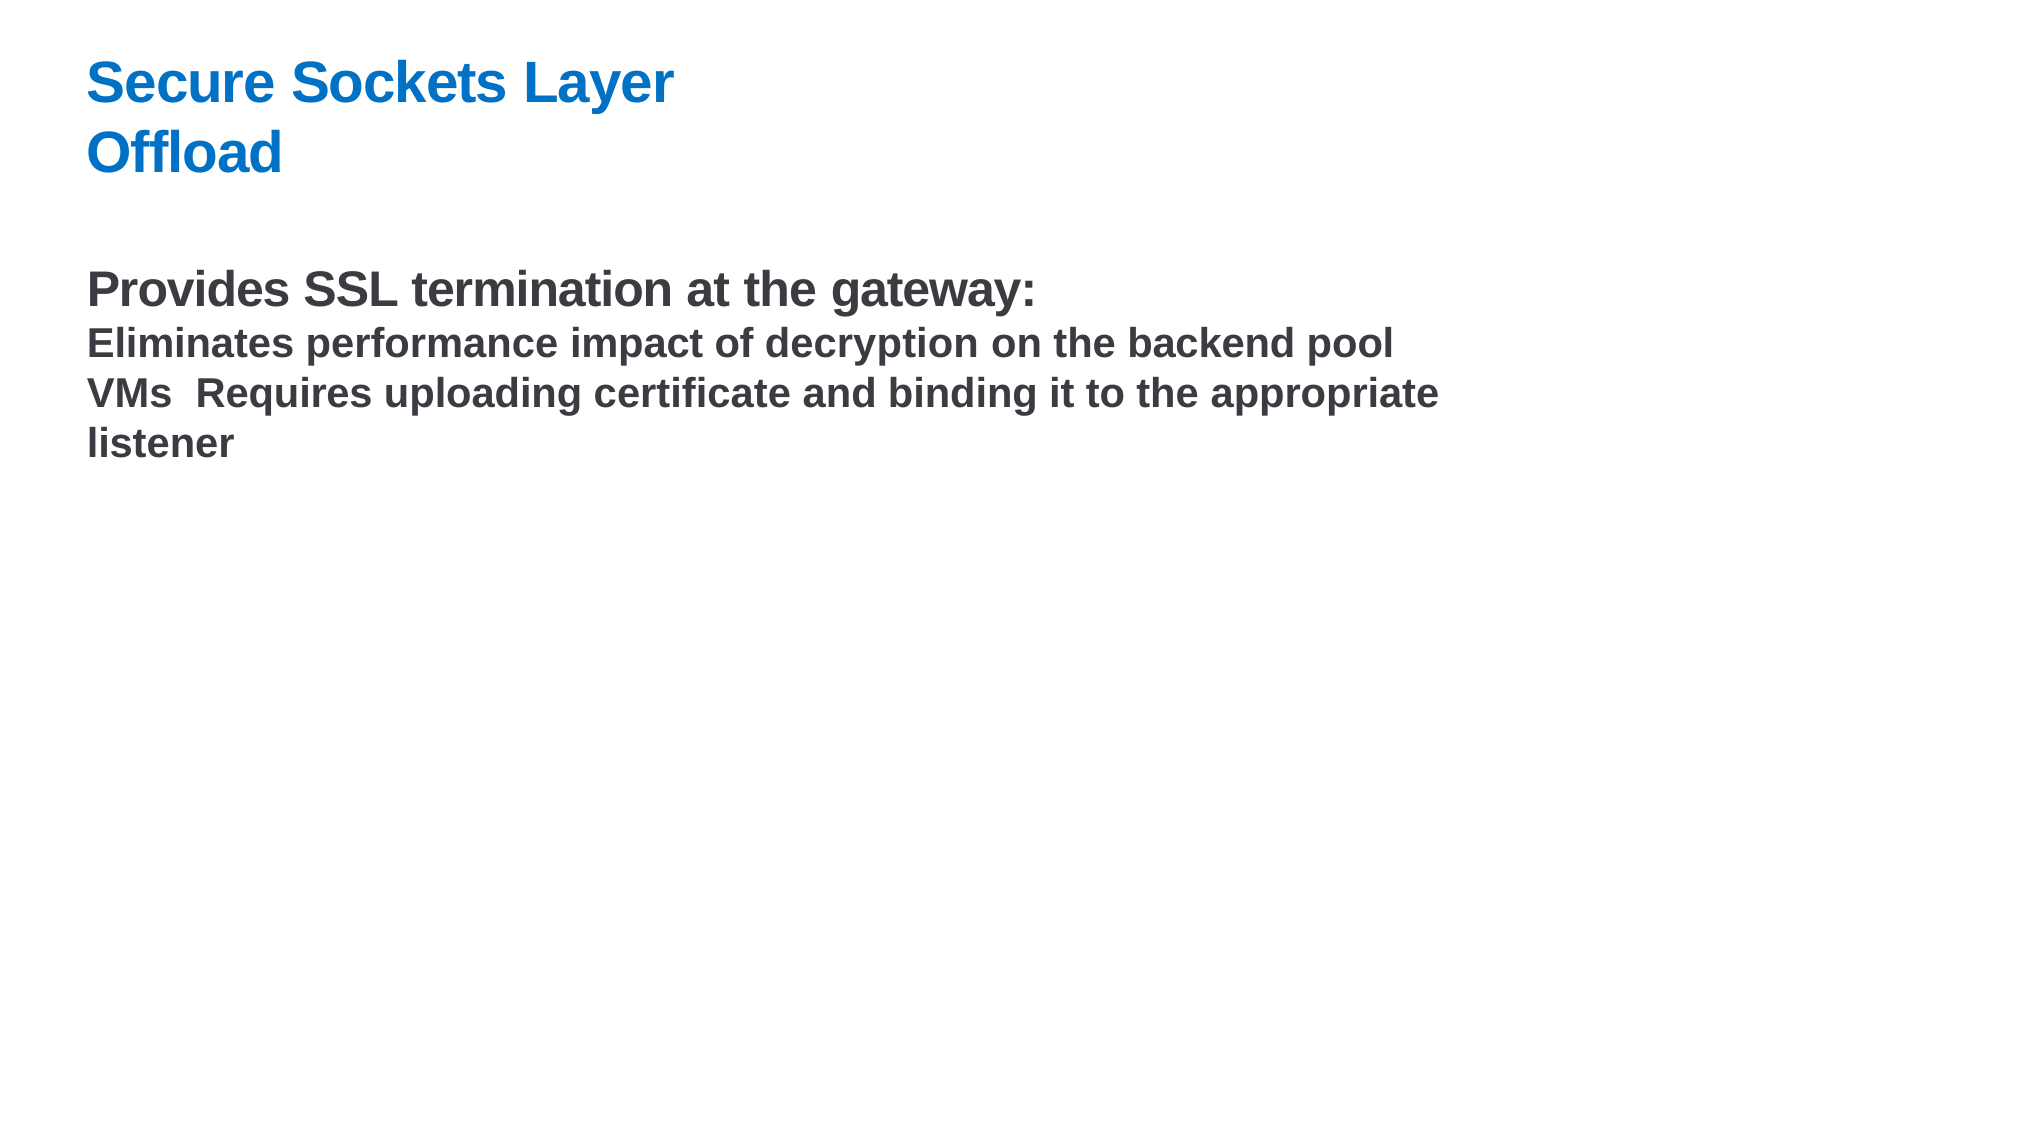

# Secure Sockets Layer Offload
Provides SSL termination at the gateway:
Eliminates performance impact of decryption on the backend pool VMs  Requires uploading certificate and binding it to the appropriate listener